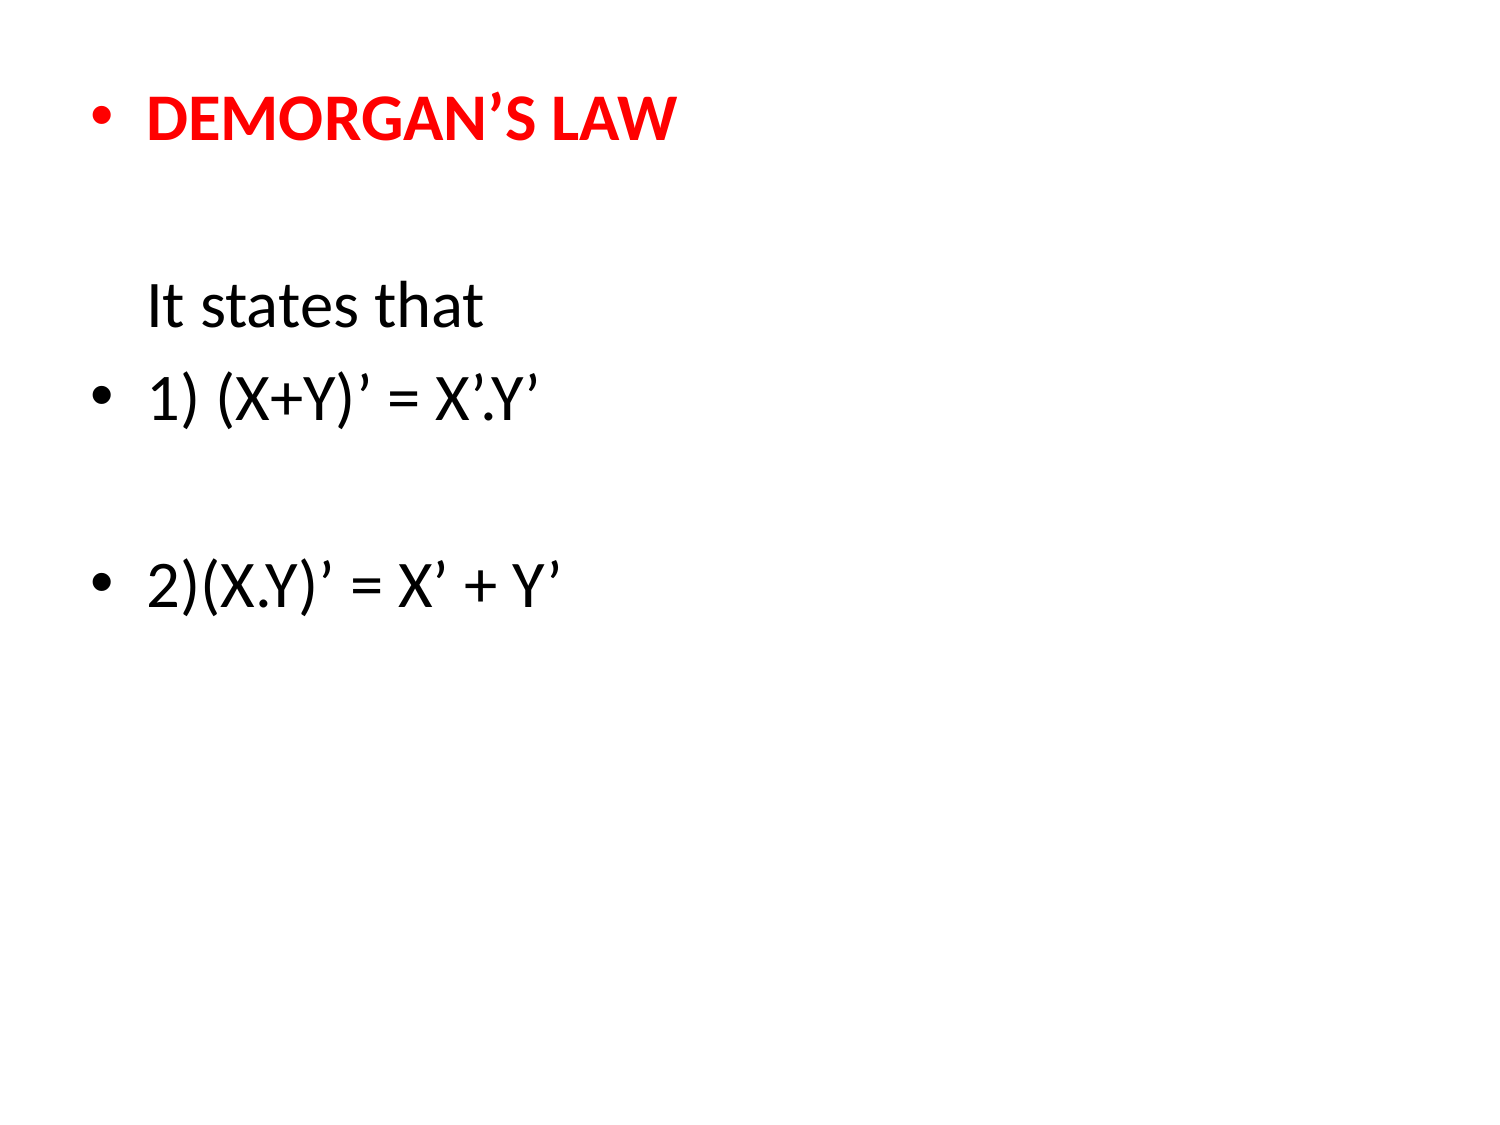

DEMORGAN’S LAW

	It states that
1) (X+Y)’ = X’.Y’

2)(X.Y)’ = X’ + Y’